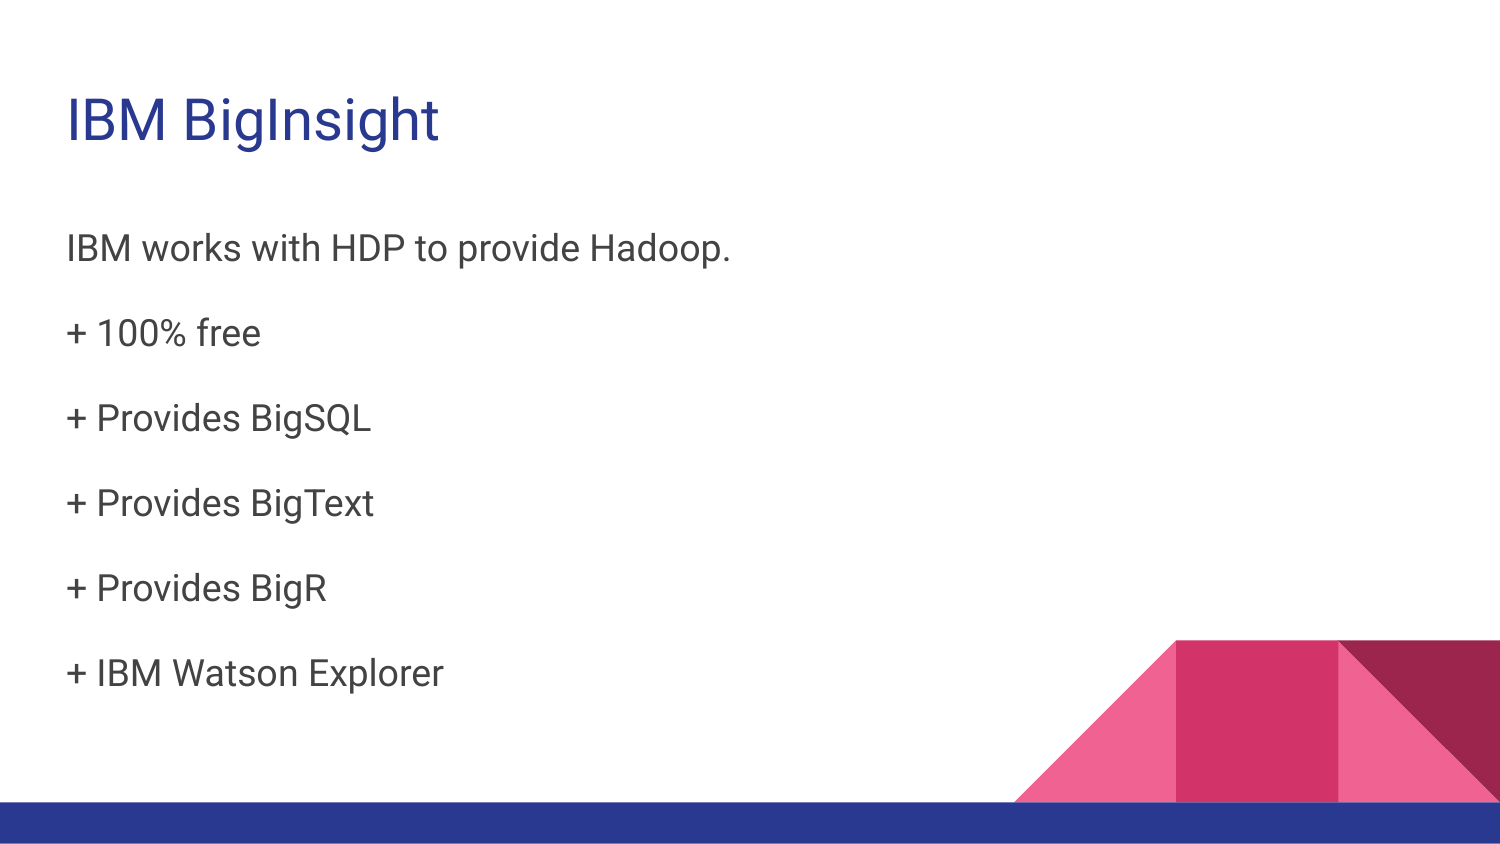

# IBM BigInsight
IBM works with HDP to provide Hadoop.
+ 100% free
+ Provides BigSQL
+ Provides BigText
+ Provides BigR
+ IBM Watson Explorer